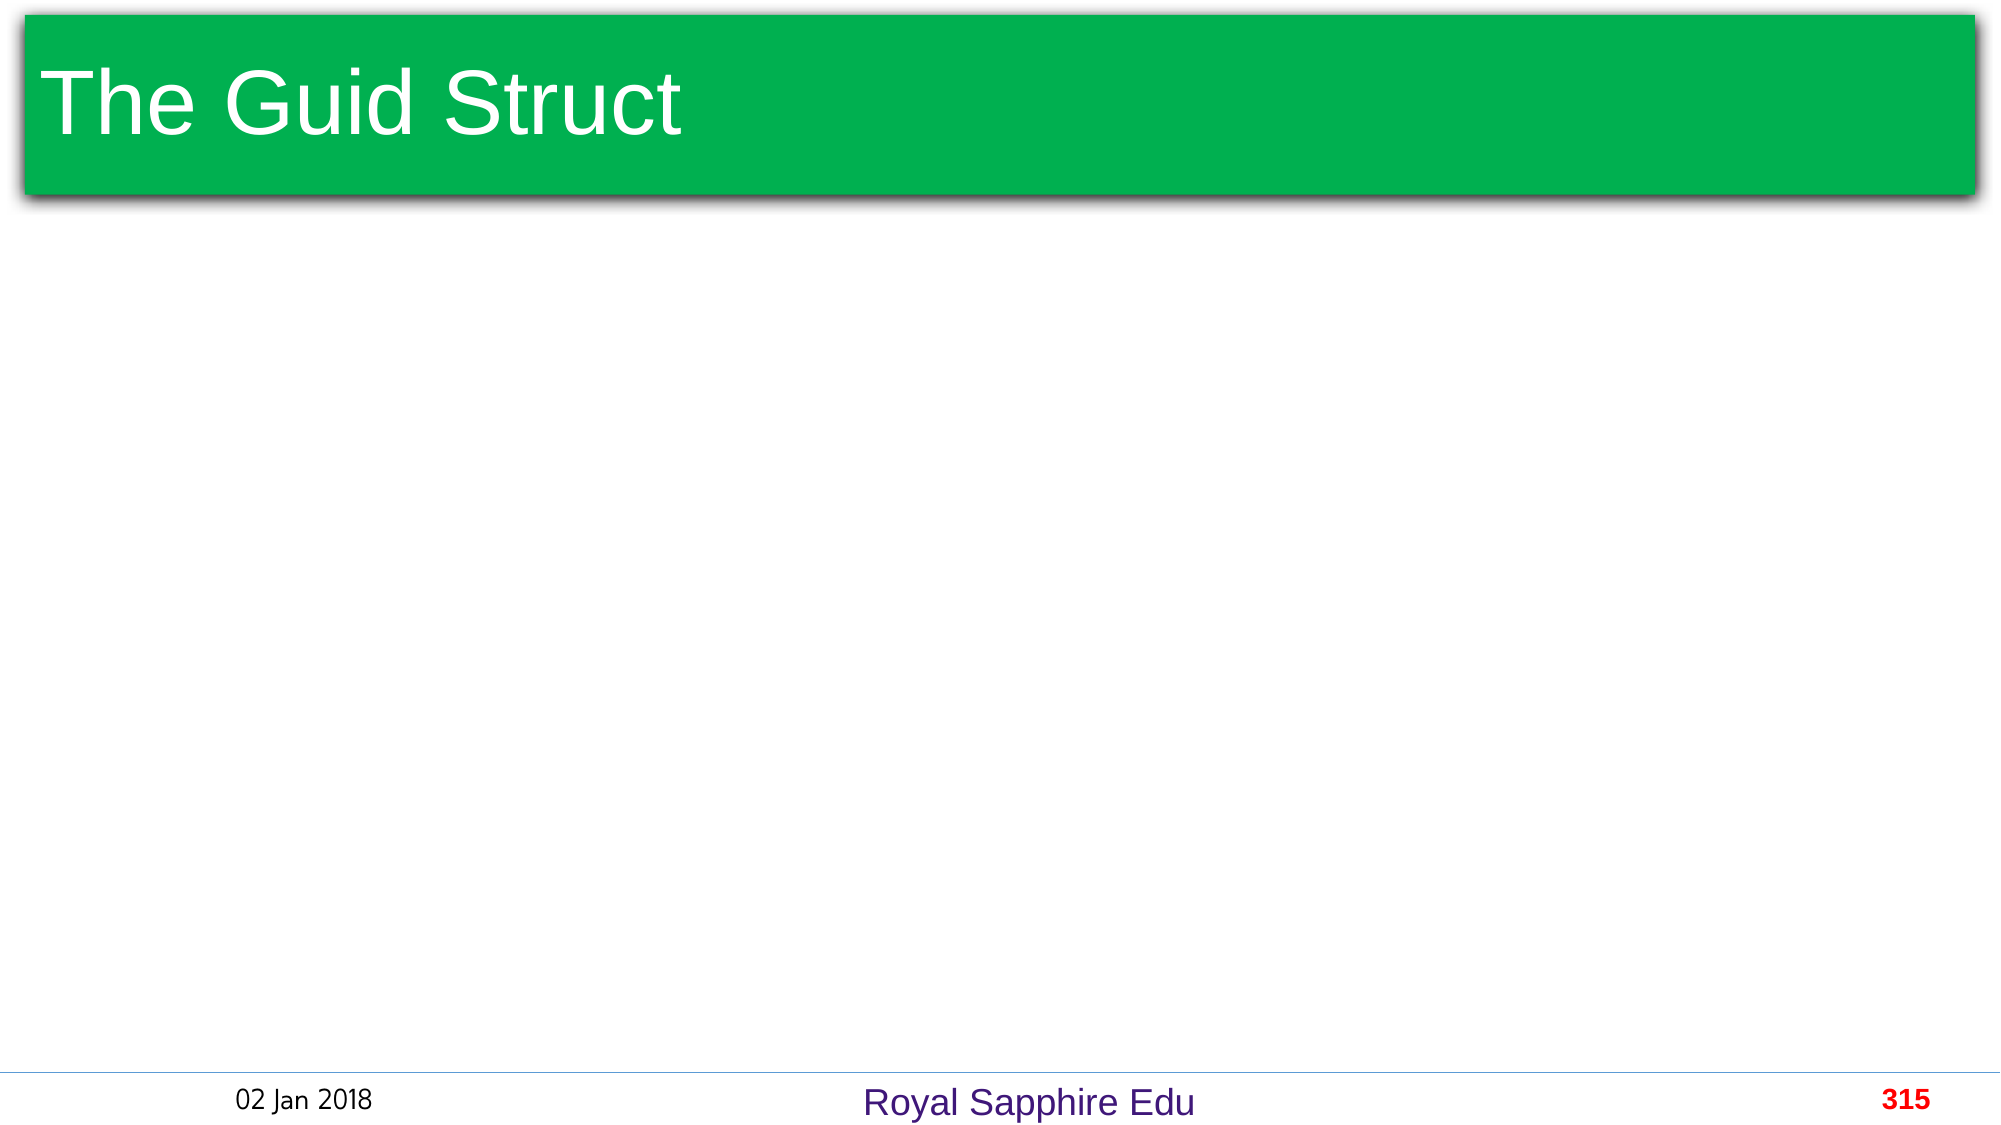

# The Guid Struct

02 Jan 2018
315